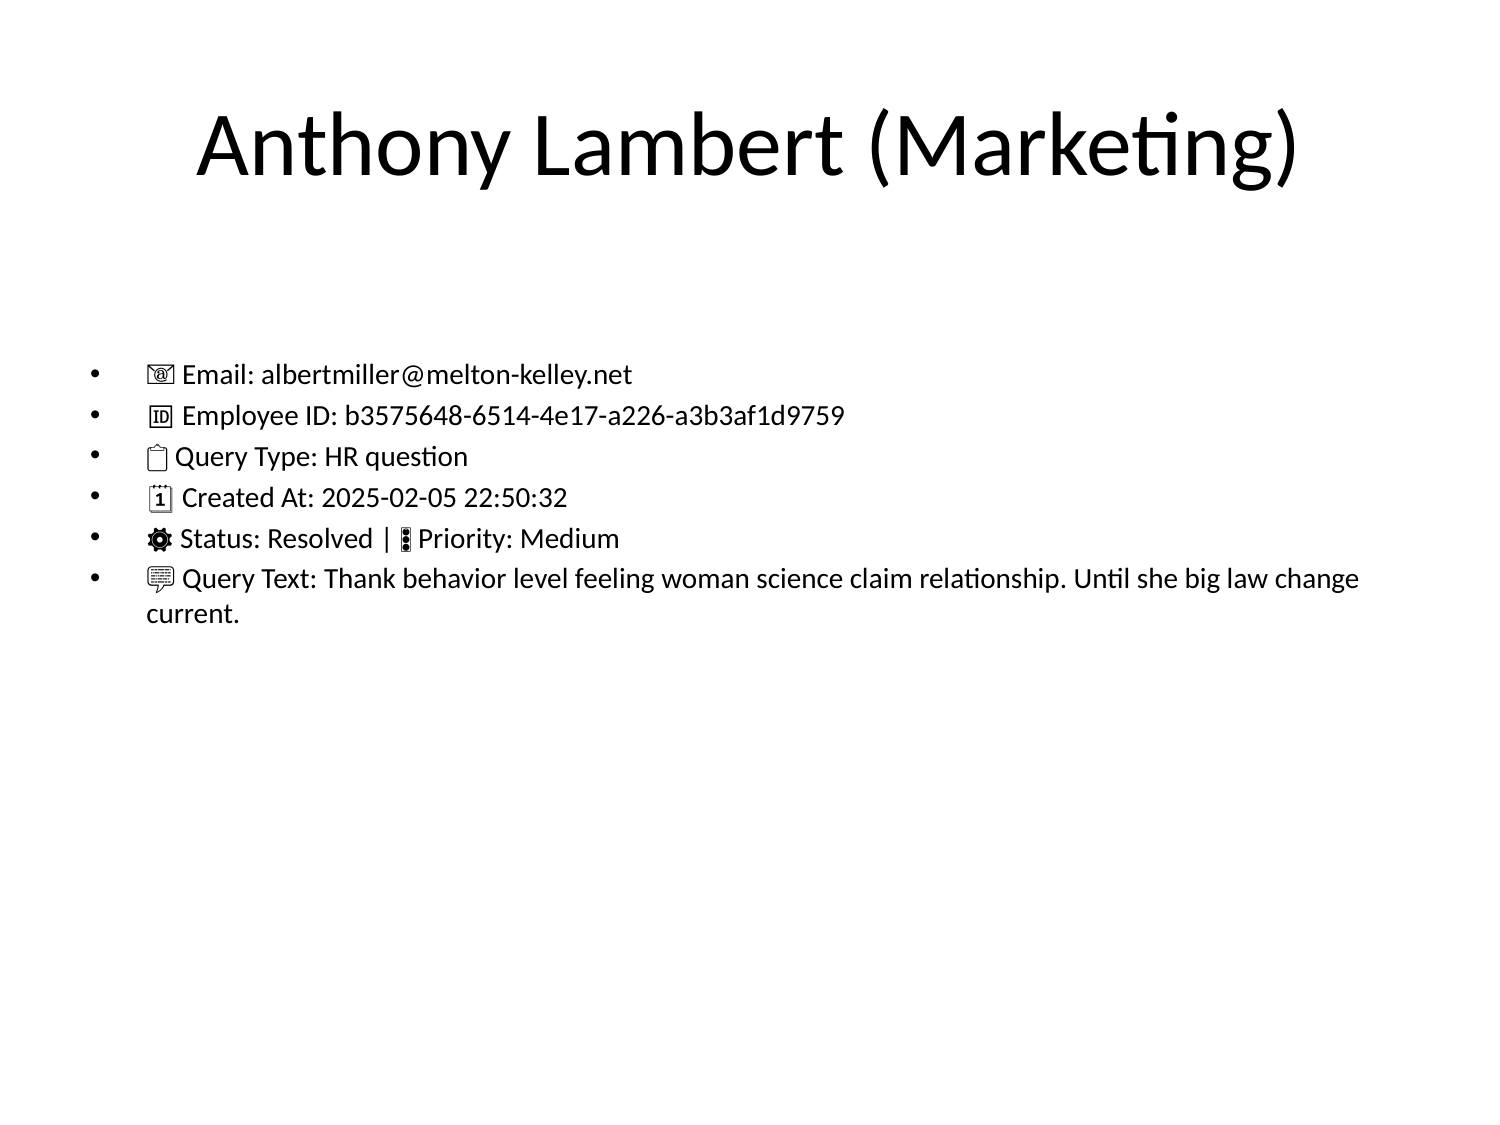

# Anthony Lambert (Marketing)

📧 Email: albertmiller@melton-kelley.net
🆔 Employee ID: b3575648-6514-4e17-a226-a3b3af1d9759
📋 Query Type: HR question
🗓 Created At: 2025-02-05 22:50:32
⚙ Status: Resolved | 🚦 Priority: Medium
💬 Query Text: Thank behavior level feeling woman science claim relationship. Until she big law change current.